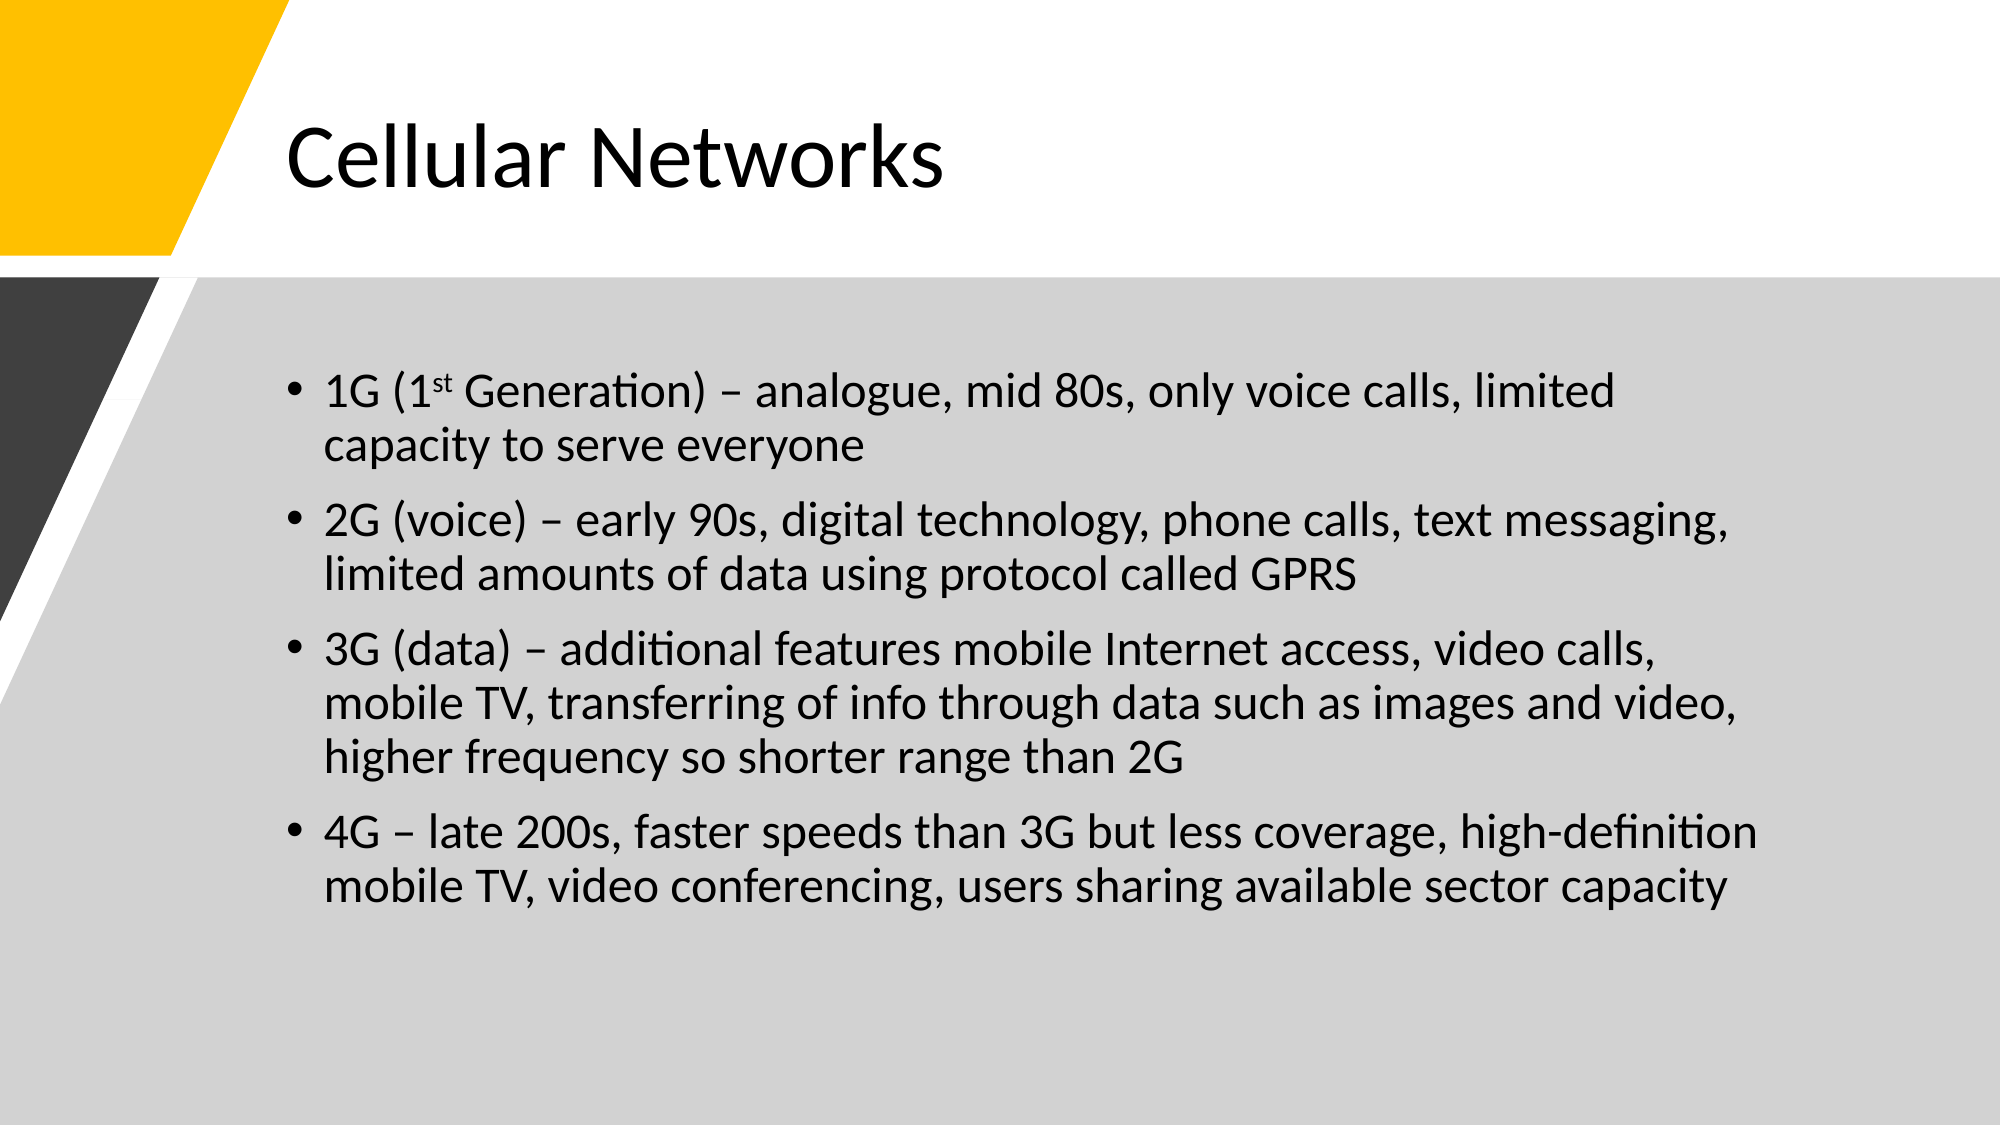

# Cellular Networks

1G (1st Generation) – analogue, mid 80s, only voice calls, limited capacity to serve everyone
2G (voice) – early 90s, digital technology, phone calls, text messaging, limited amounts of data using protocol called GPRS
3G (data) – additional features mobile Internet access, video calls, mobile TV, transferring of info through data such as images and video, higher frequency so shorter range than 2G
4G – late 200s, faster speeds than 3G but less coverage, high-definition mobile TV, video conferencing, users sharing available sector capacity